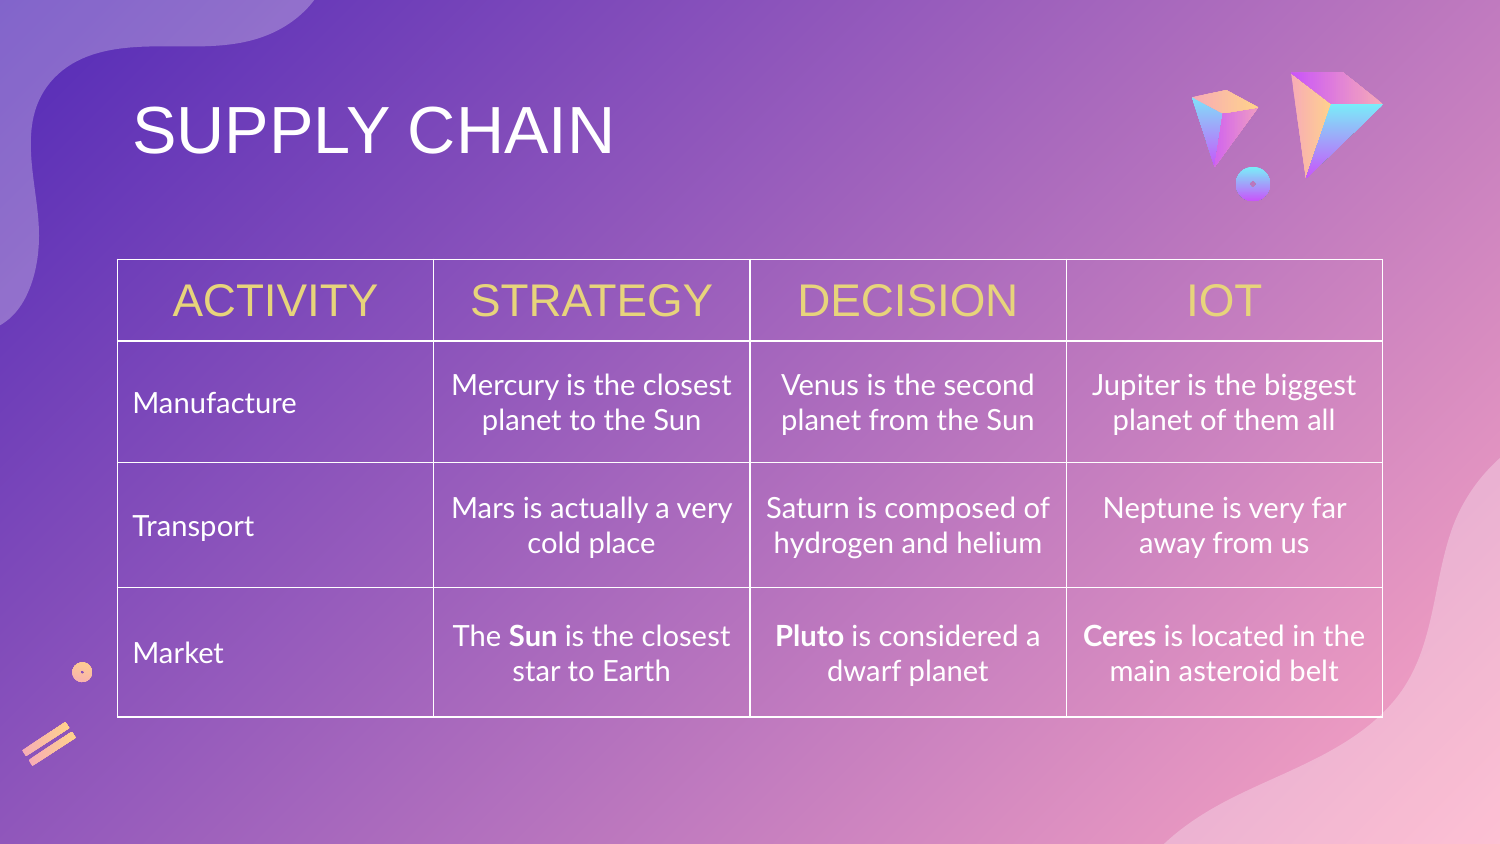

# SUPPLY CHAIN

| ACTIVITY | STRATEGY | DECISION | IOT |
| --- | --- | --- | --- |
| Manufacture | Mercury is the closest planet to the Sun | Venus is the second planet from the Sun | Jupiter is the biggest planet of them all |
| Transport | Mars is actually a very cold place | Saturn is composed of hydrogen and helium | Neptune is very far away from us |
| Market | The Sun is the closest star to Earth | Pluto is considered a dwarf planet | Ceres is located in the main asteroid belt |